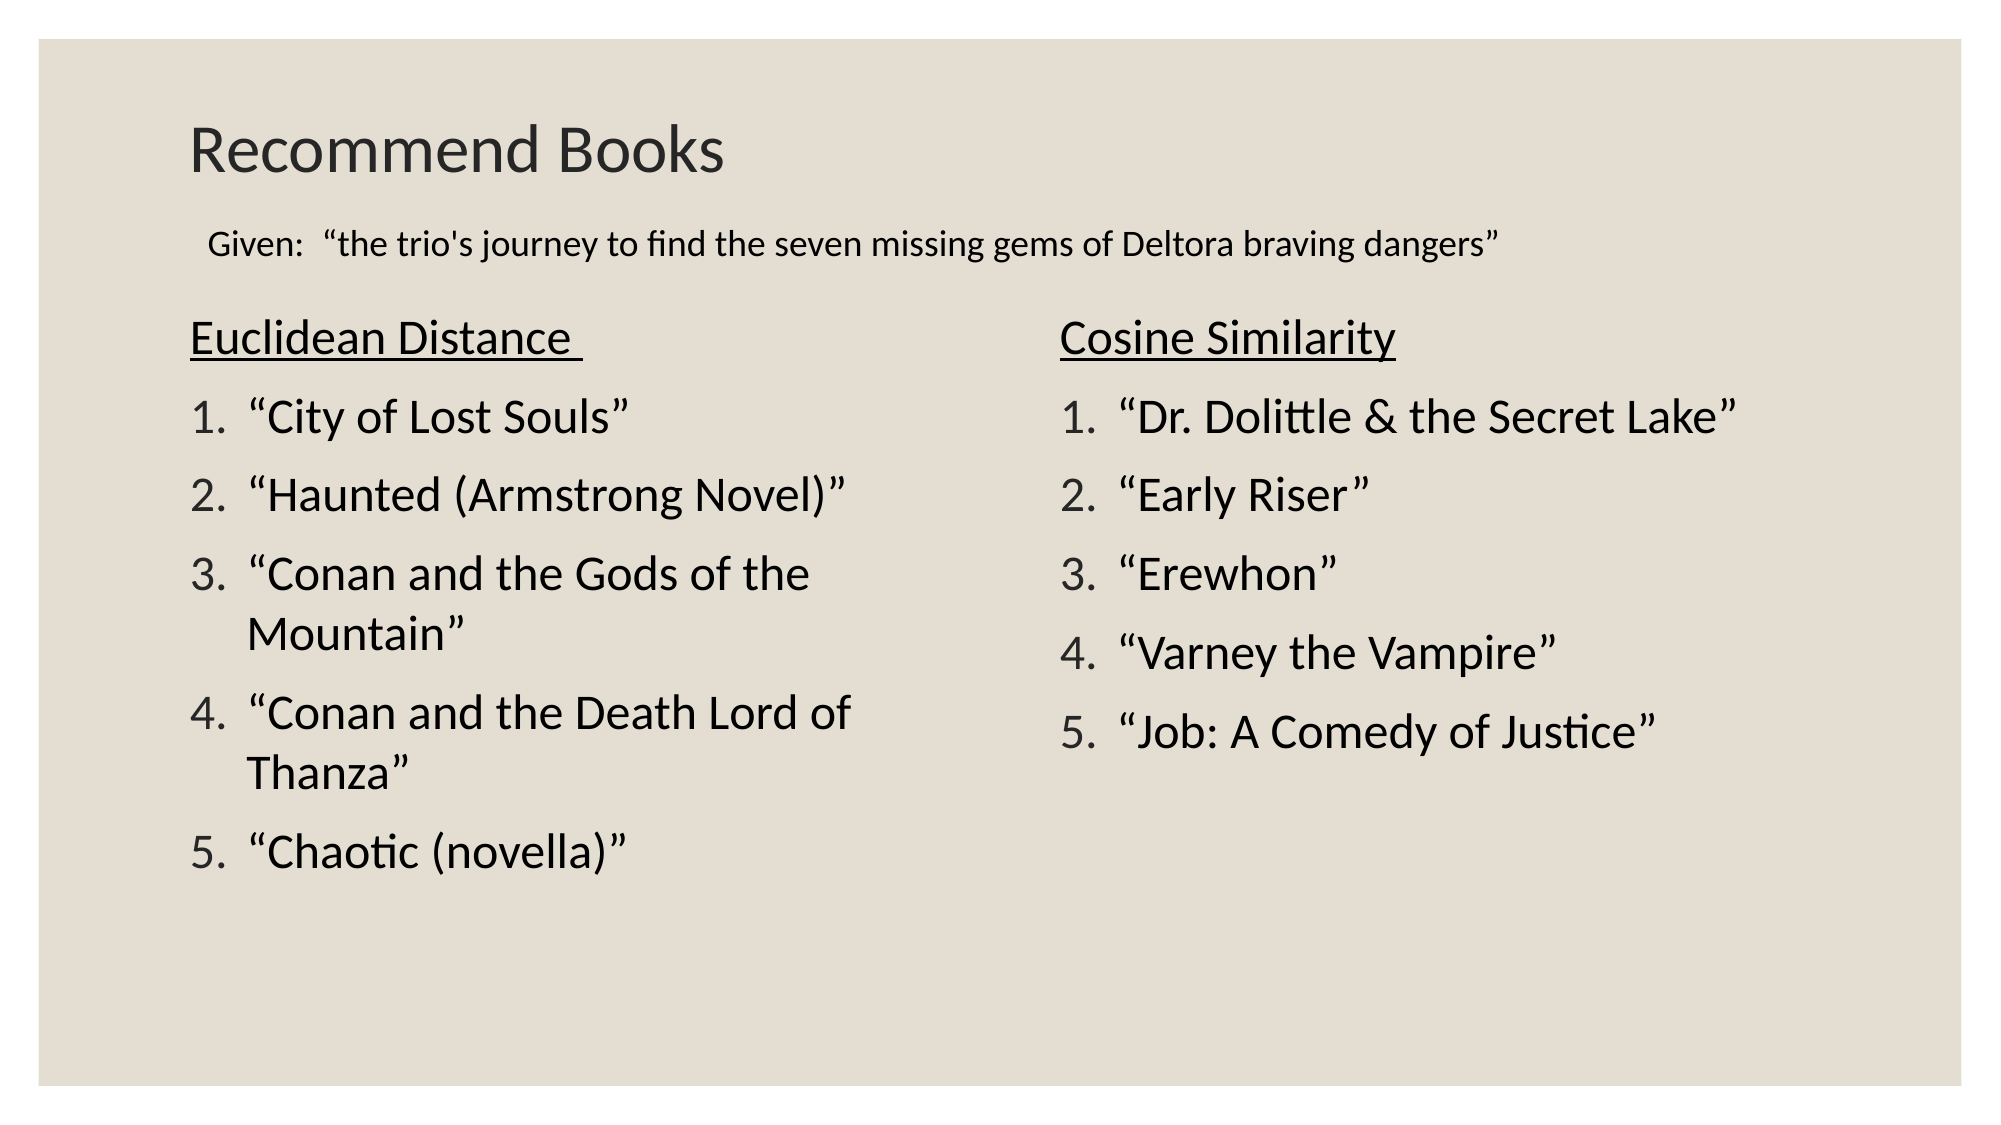

# Recommend Books
Given:  “the trio's journey to find the seven missing gems of Deltora braving dangers”
Euclidean Distance
“City of Lost Souls”
“Haunted (Armstrong Novel)”
“Conan and the Gods of the Mountain”
“Conan and the Death Lord of Thanza”
“Chaotic (novella)”

Cosine Similarity
“Dr. Dolittle & the Secret Lake”
“Early Riser”
“Erewhon”
“Varney the Vampire”
“Job: A Comedy of Justice”